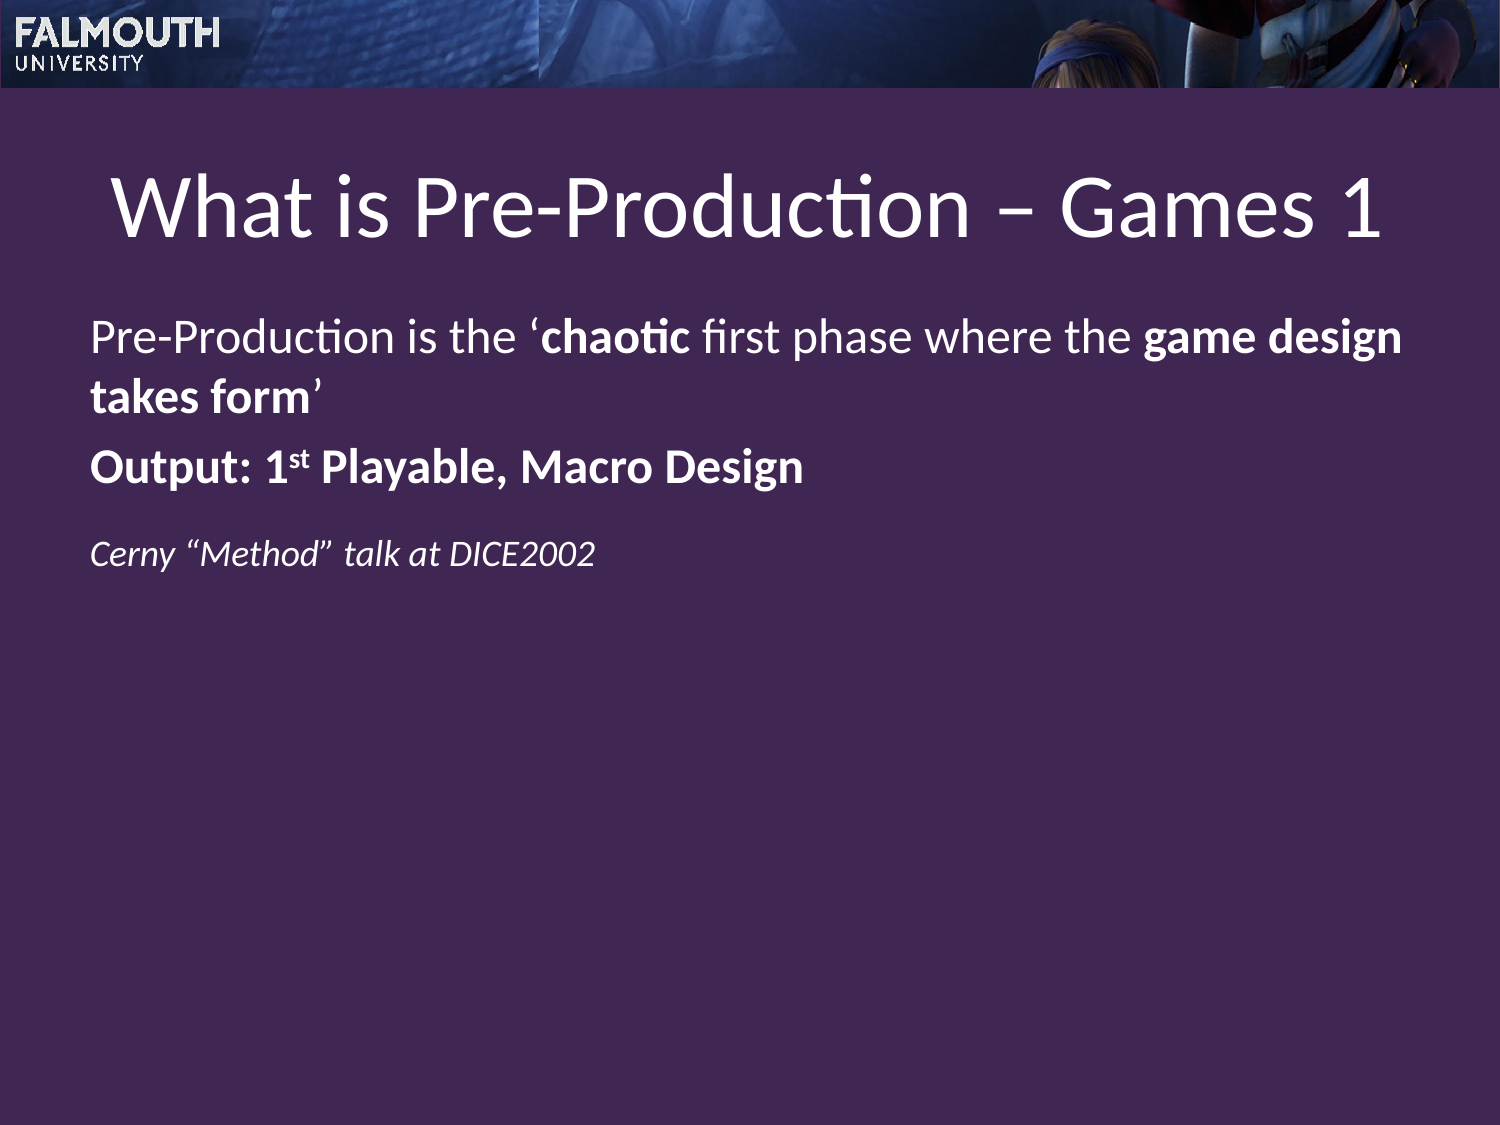

# What is Pre-Production – Games 1
Pre-Production is the ‘chaotic first phase where the game design takes form’
Output: 1st Playable, Macro Design

Cerny “Method” talk at DICE2002